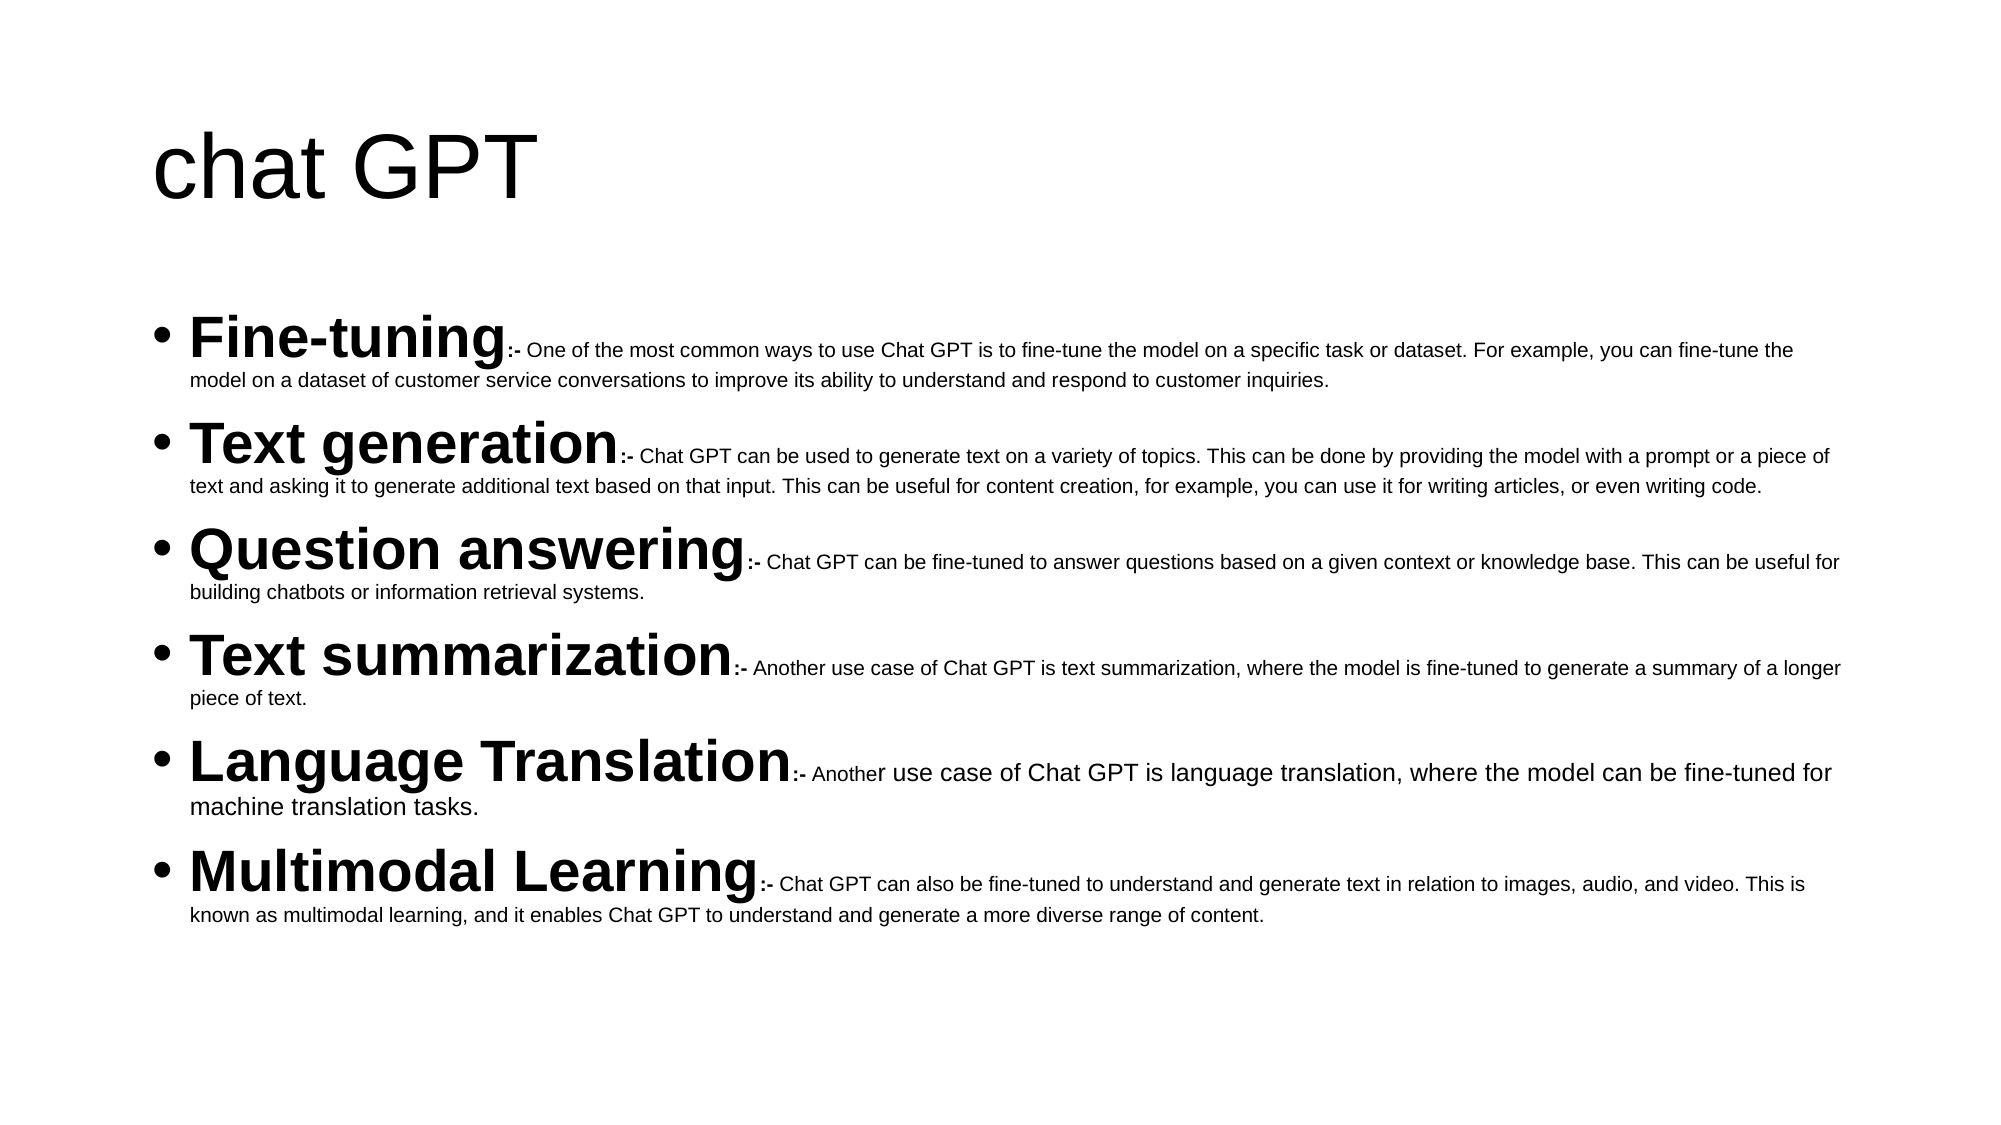

# chat GPT
Fine-tuning:- One of the most common ways to use Chat GPT is to fine-tune the model on a specific task or dataset. For example, you can fine-tune the model on a dataset of customer service conversations to improve its ability to understand and respond to customer inquiries.
Text generation:- Chat GPT can be used to generate text on a variety of topics. This can be done by providing the model with a prompt or a piece of text and asking it to generate additional text based on that input. This can be useful for content creation, for example, you can use it for writing articles, or even writing code.
Question answering:- Chat GPT can be fine-tuned to answer questions based on a given context or knowledge base. This can be useful for building chatbots or information retrieval systems.
Text summarization:- Another use case of Chat GPT is text summarization, where the model is fine-tuned to generate a summary of a longer piece of text.
Language Translation:- Another use case of Chat GPT is language translation, where the model can be fine-tuned for machine translation tasks.
Multimodal Learning:- Chat GPT can also be fine-tuned to understand and generate text in relation to images, audio, and video. This is known as multimodal learning, and it enables Chat GPT to understand and generate a more diverse range of content.